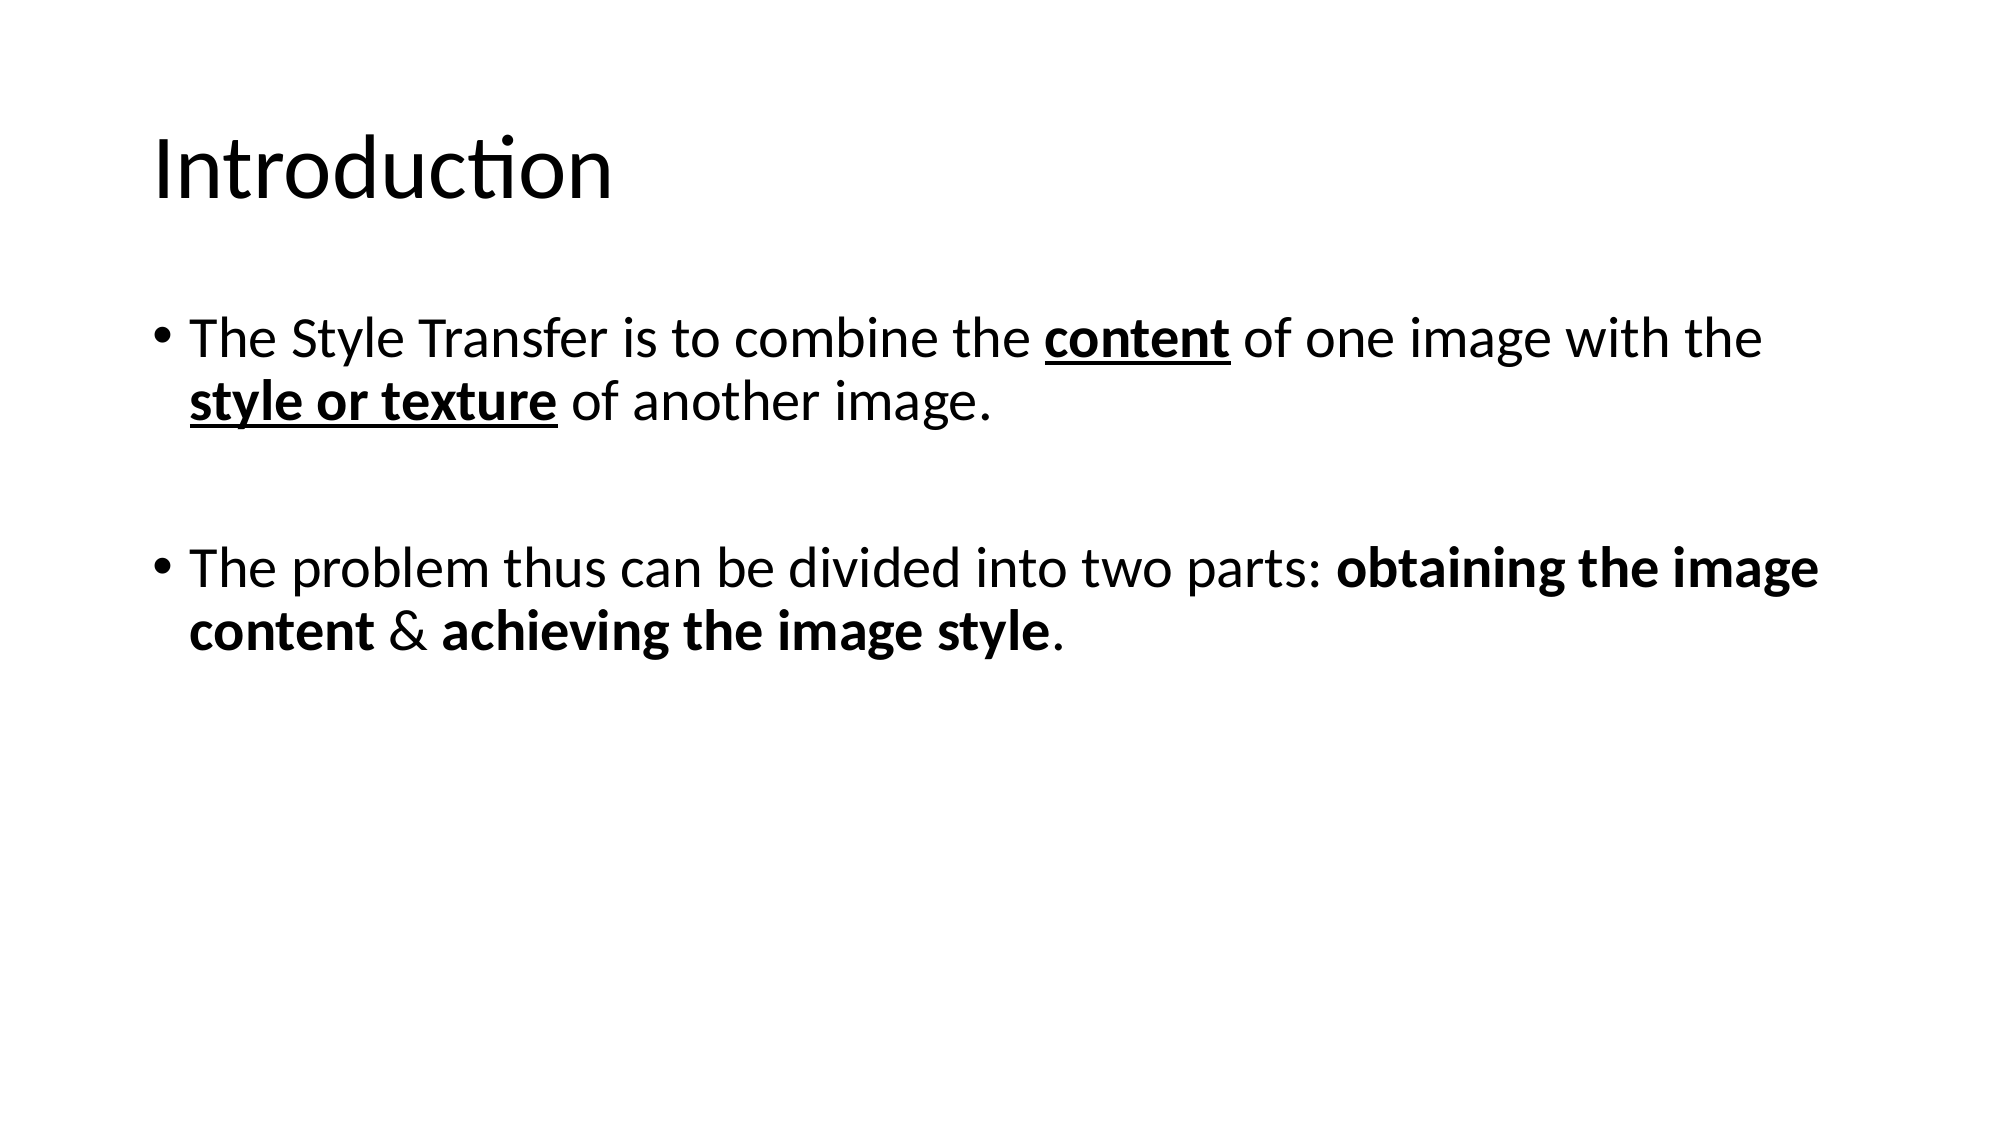

# Introduction
The Style Transfer is to combine the content of one image with the style or texture of another image.

The problem thus can be divided into two parts: obtaining the image content & achieving the image style.